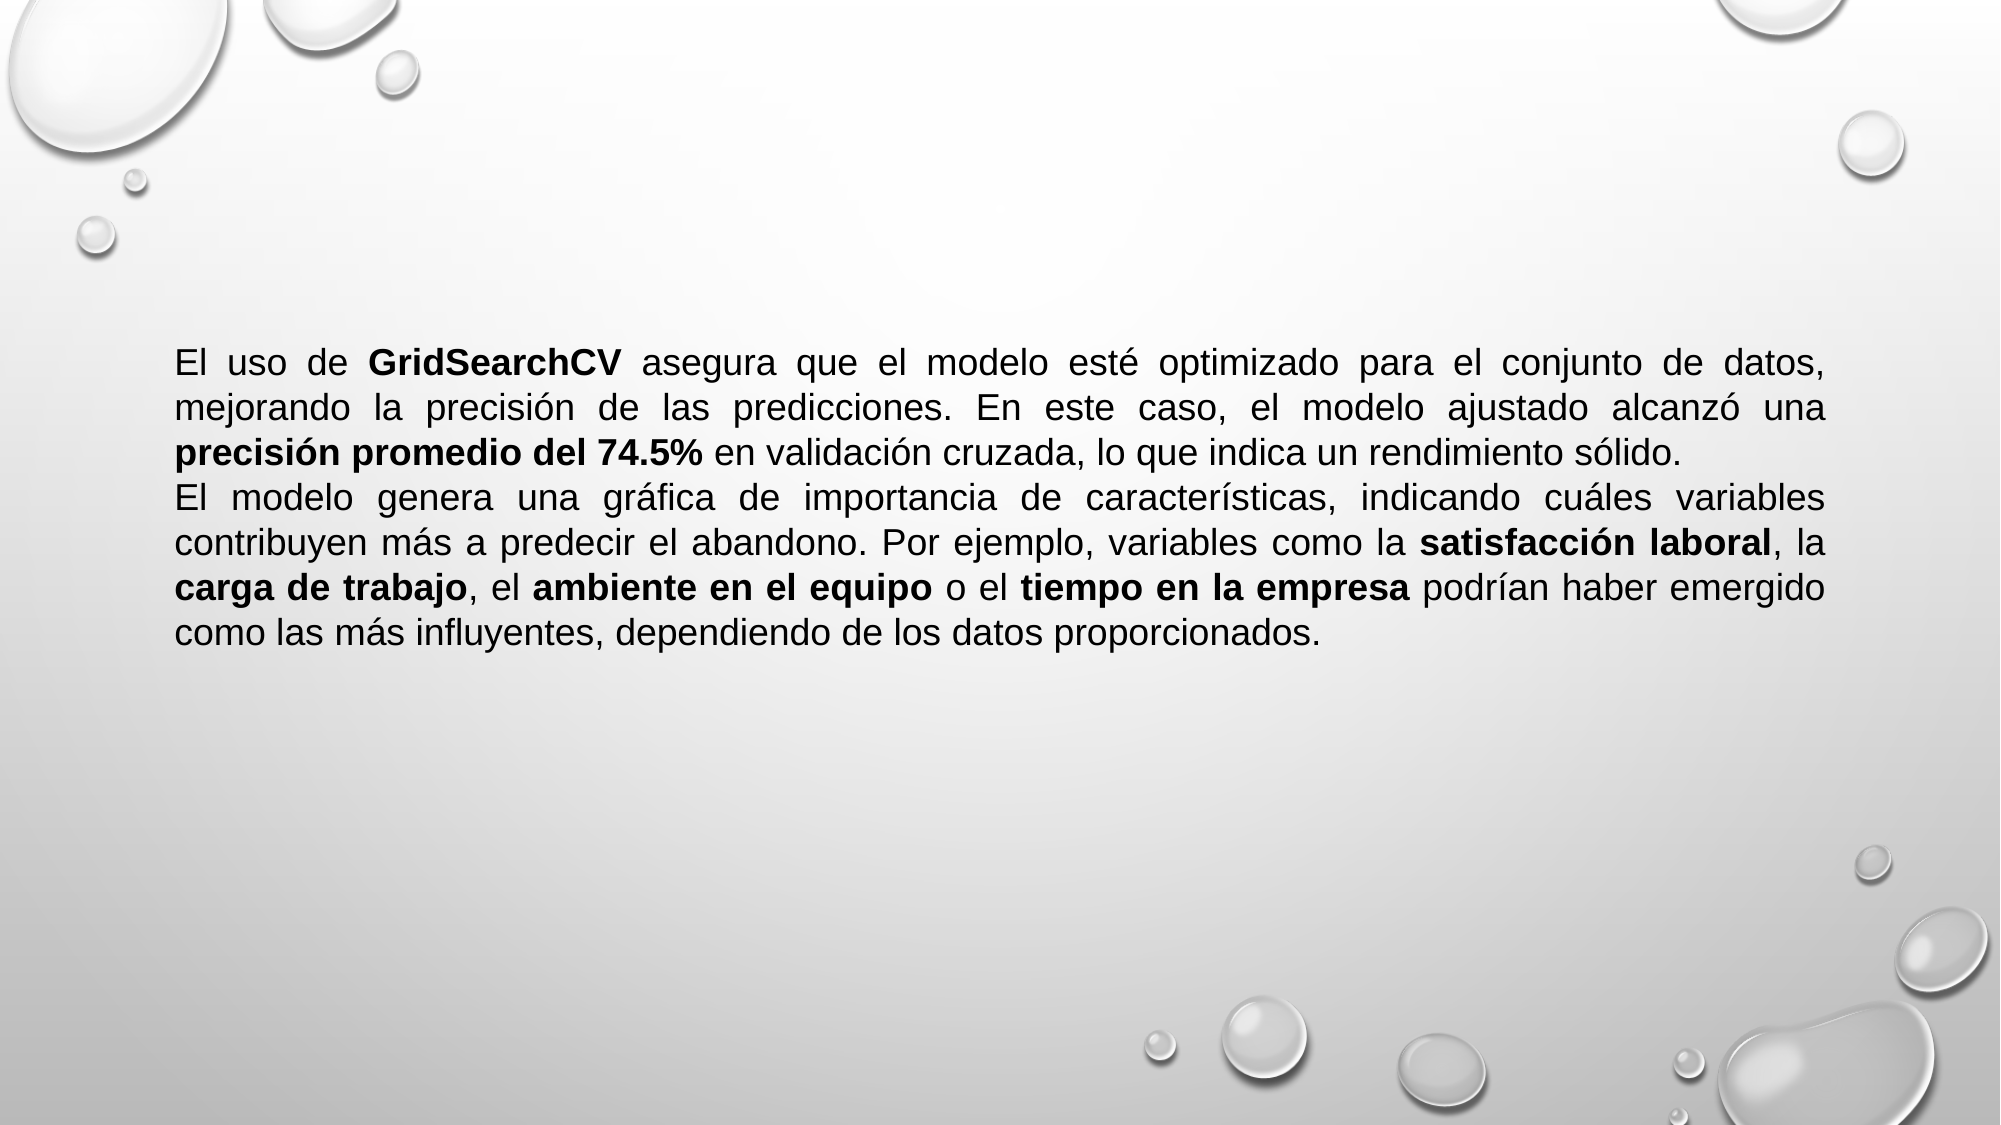

El uso de GridSearchCV asegura que el modelo esté optimizado para el conjunto de datos, mejorando la precisión de las predicciones. En este caso, el modelo ajustado alcanzó una precisión promedio del 74.5% en validación cruzada, lo que indica un rendimiento sólido.
El modelo genera una gráfica de importancia de características, indicando cuáles variables contribuyen más a predecir el abandono. Por ejemplo, variables como la satisfacción laboral, la carga de trabajo, el ambiente en el equipo o el tiempo en la empresa podrían haber emergido como las más influyentes, dependiendo de los datos proporcionados.